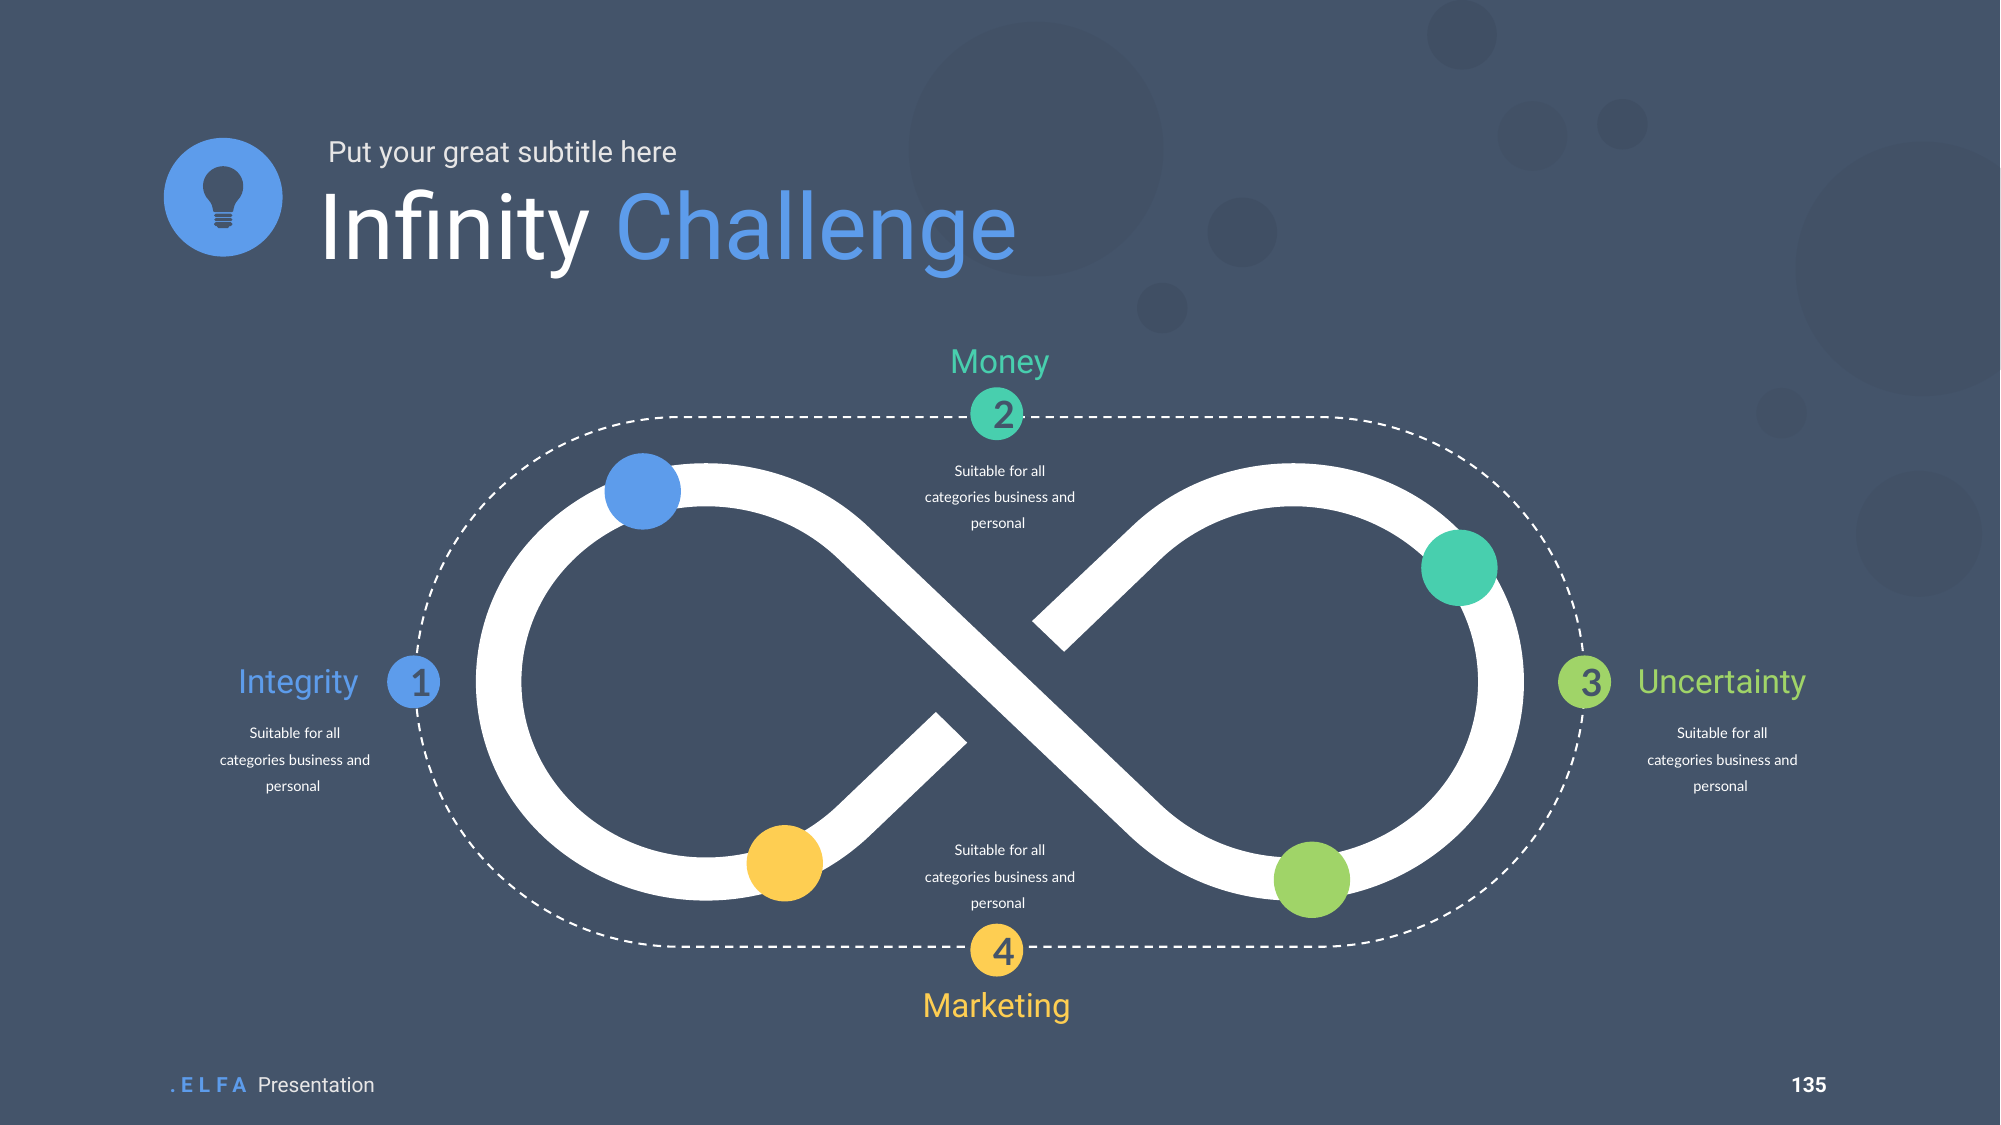

Put your great subtitle here

Infinity Challenge

Money
2

Suitable for all categories business and personal

Integrity
Uncertainty
1
3
Suitable for all categories business and personal
Suitable for all categories business and personal

Suitable for all categories business and personal

4
Marketing